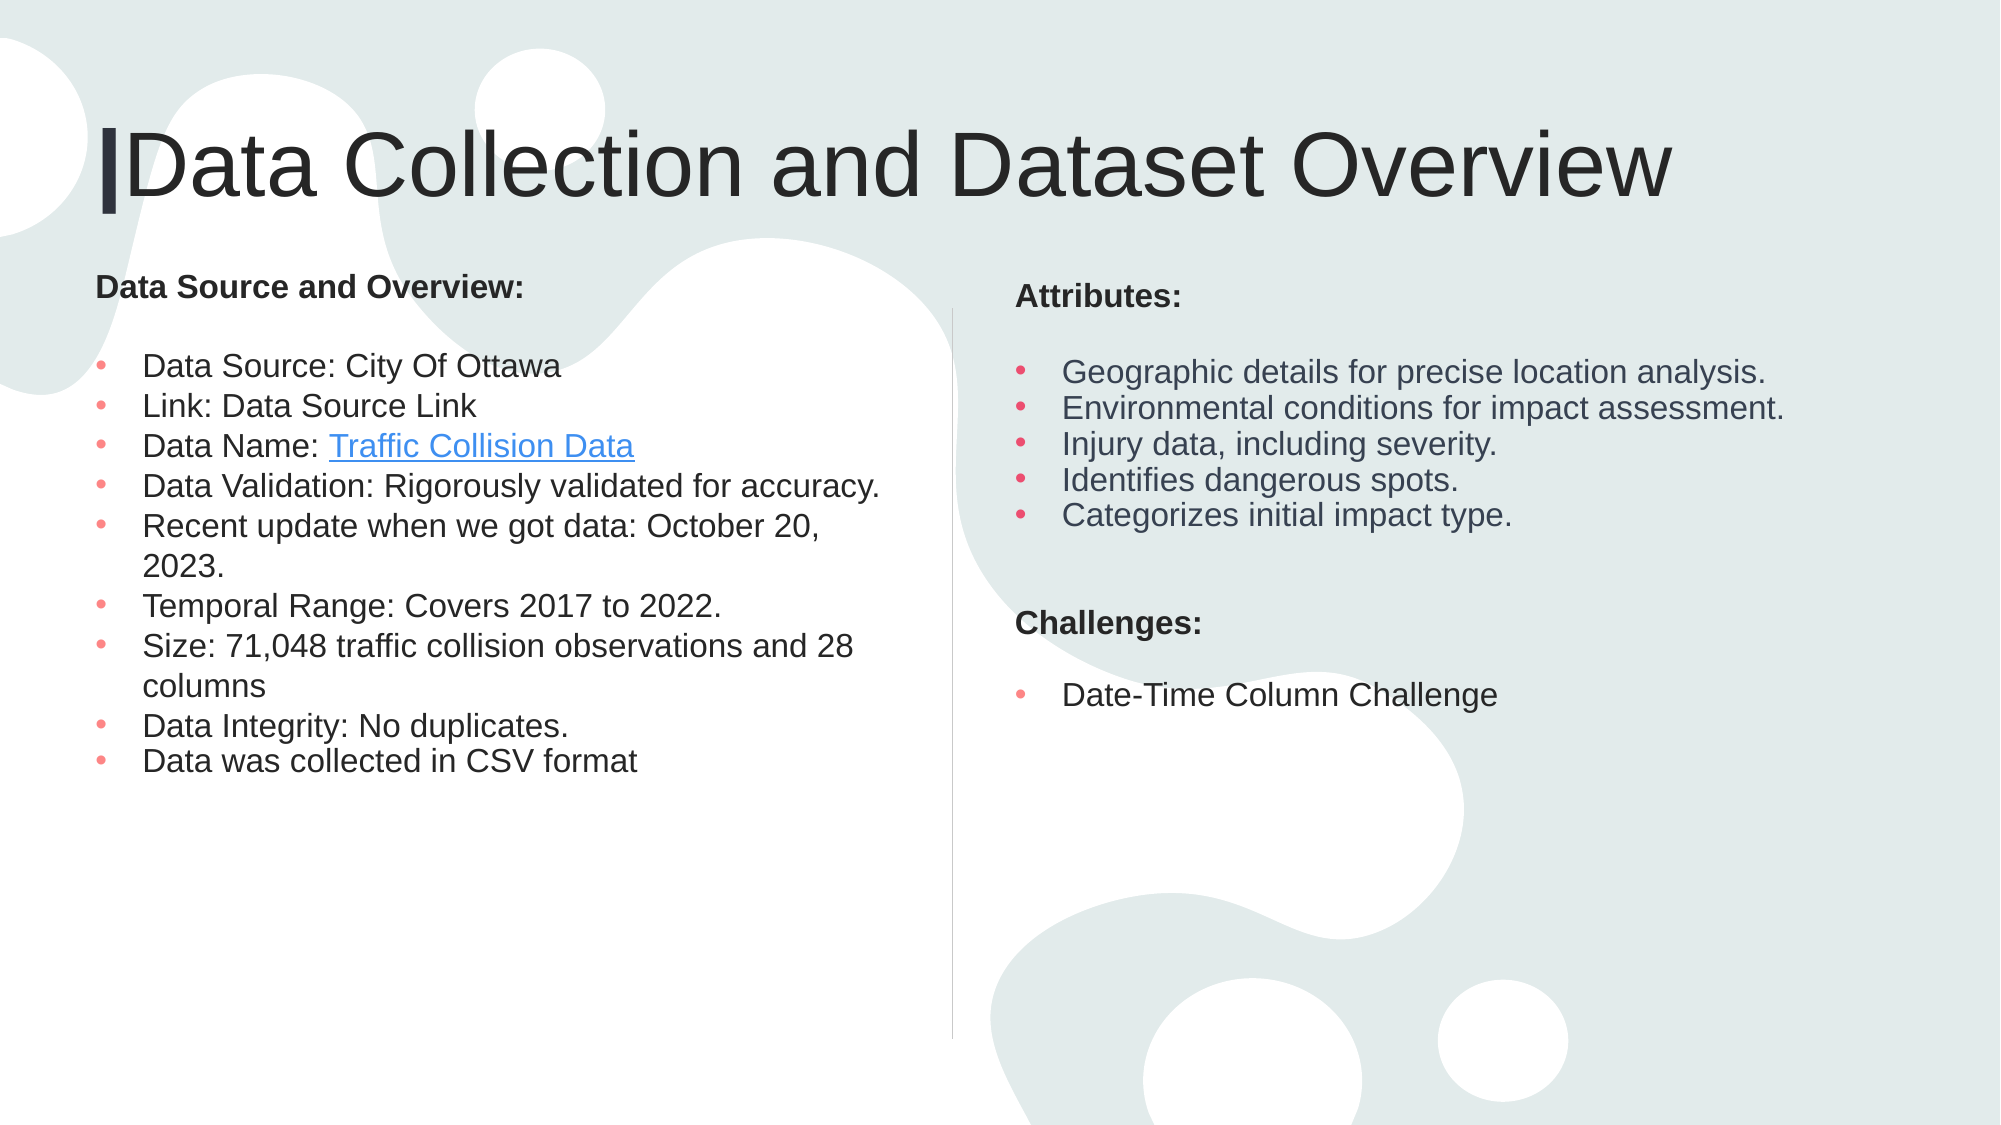

# |Data Collection and Dataset Overview

Data Source and Overview:

Data Source: City Of Ottawa
Link: Data Source Link
Data Name: Traffic Collision Data
Data Validation: Rigorously validated for accuracy.
Recent update when we got data: October 20, 2023.
Temporal Range: Covers 2017 to 2022.
Size: 71,048 traffic collision observations and 28 columns
Data Integrity: No duplicates.
Data was collected in CSV format

Attributes:

Geographic details for precise location analysis.
Environmental conditions for impact assessment.
Injury data, including severity.
Identifies dangerous spots.
Categorizes initial impact type.

Challenges:

Date-Time Column Challenge